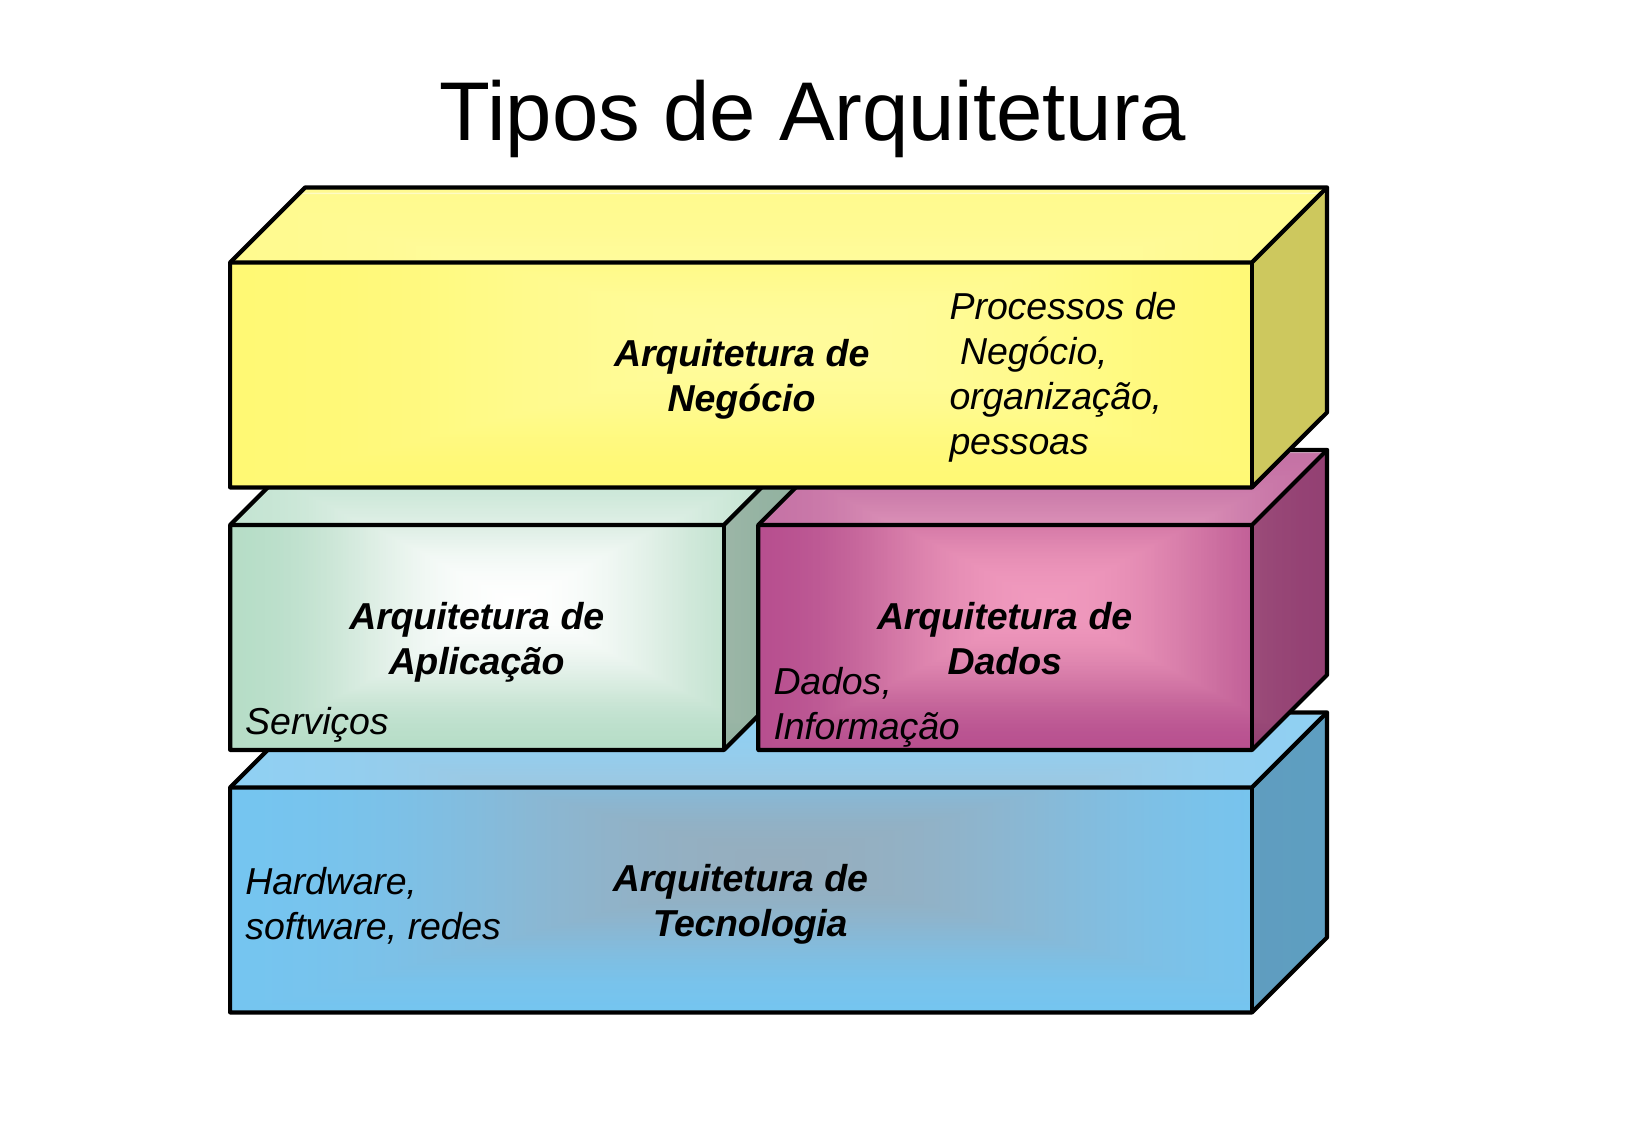

# Tipos de Arquitetura

Processos de  Negócio,  organização,  pessoas
Arquitetura de
Negócio

Arquitetura de
Aplicação
Serviços
Arquitetura de
Dados
Dados,
Informação

Arquitetura de  Tecnologia
Hardware,  software, redes